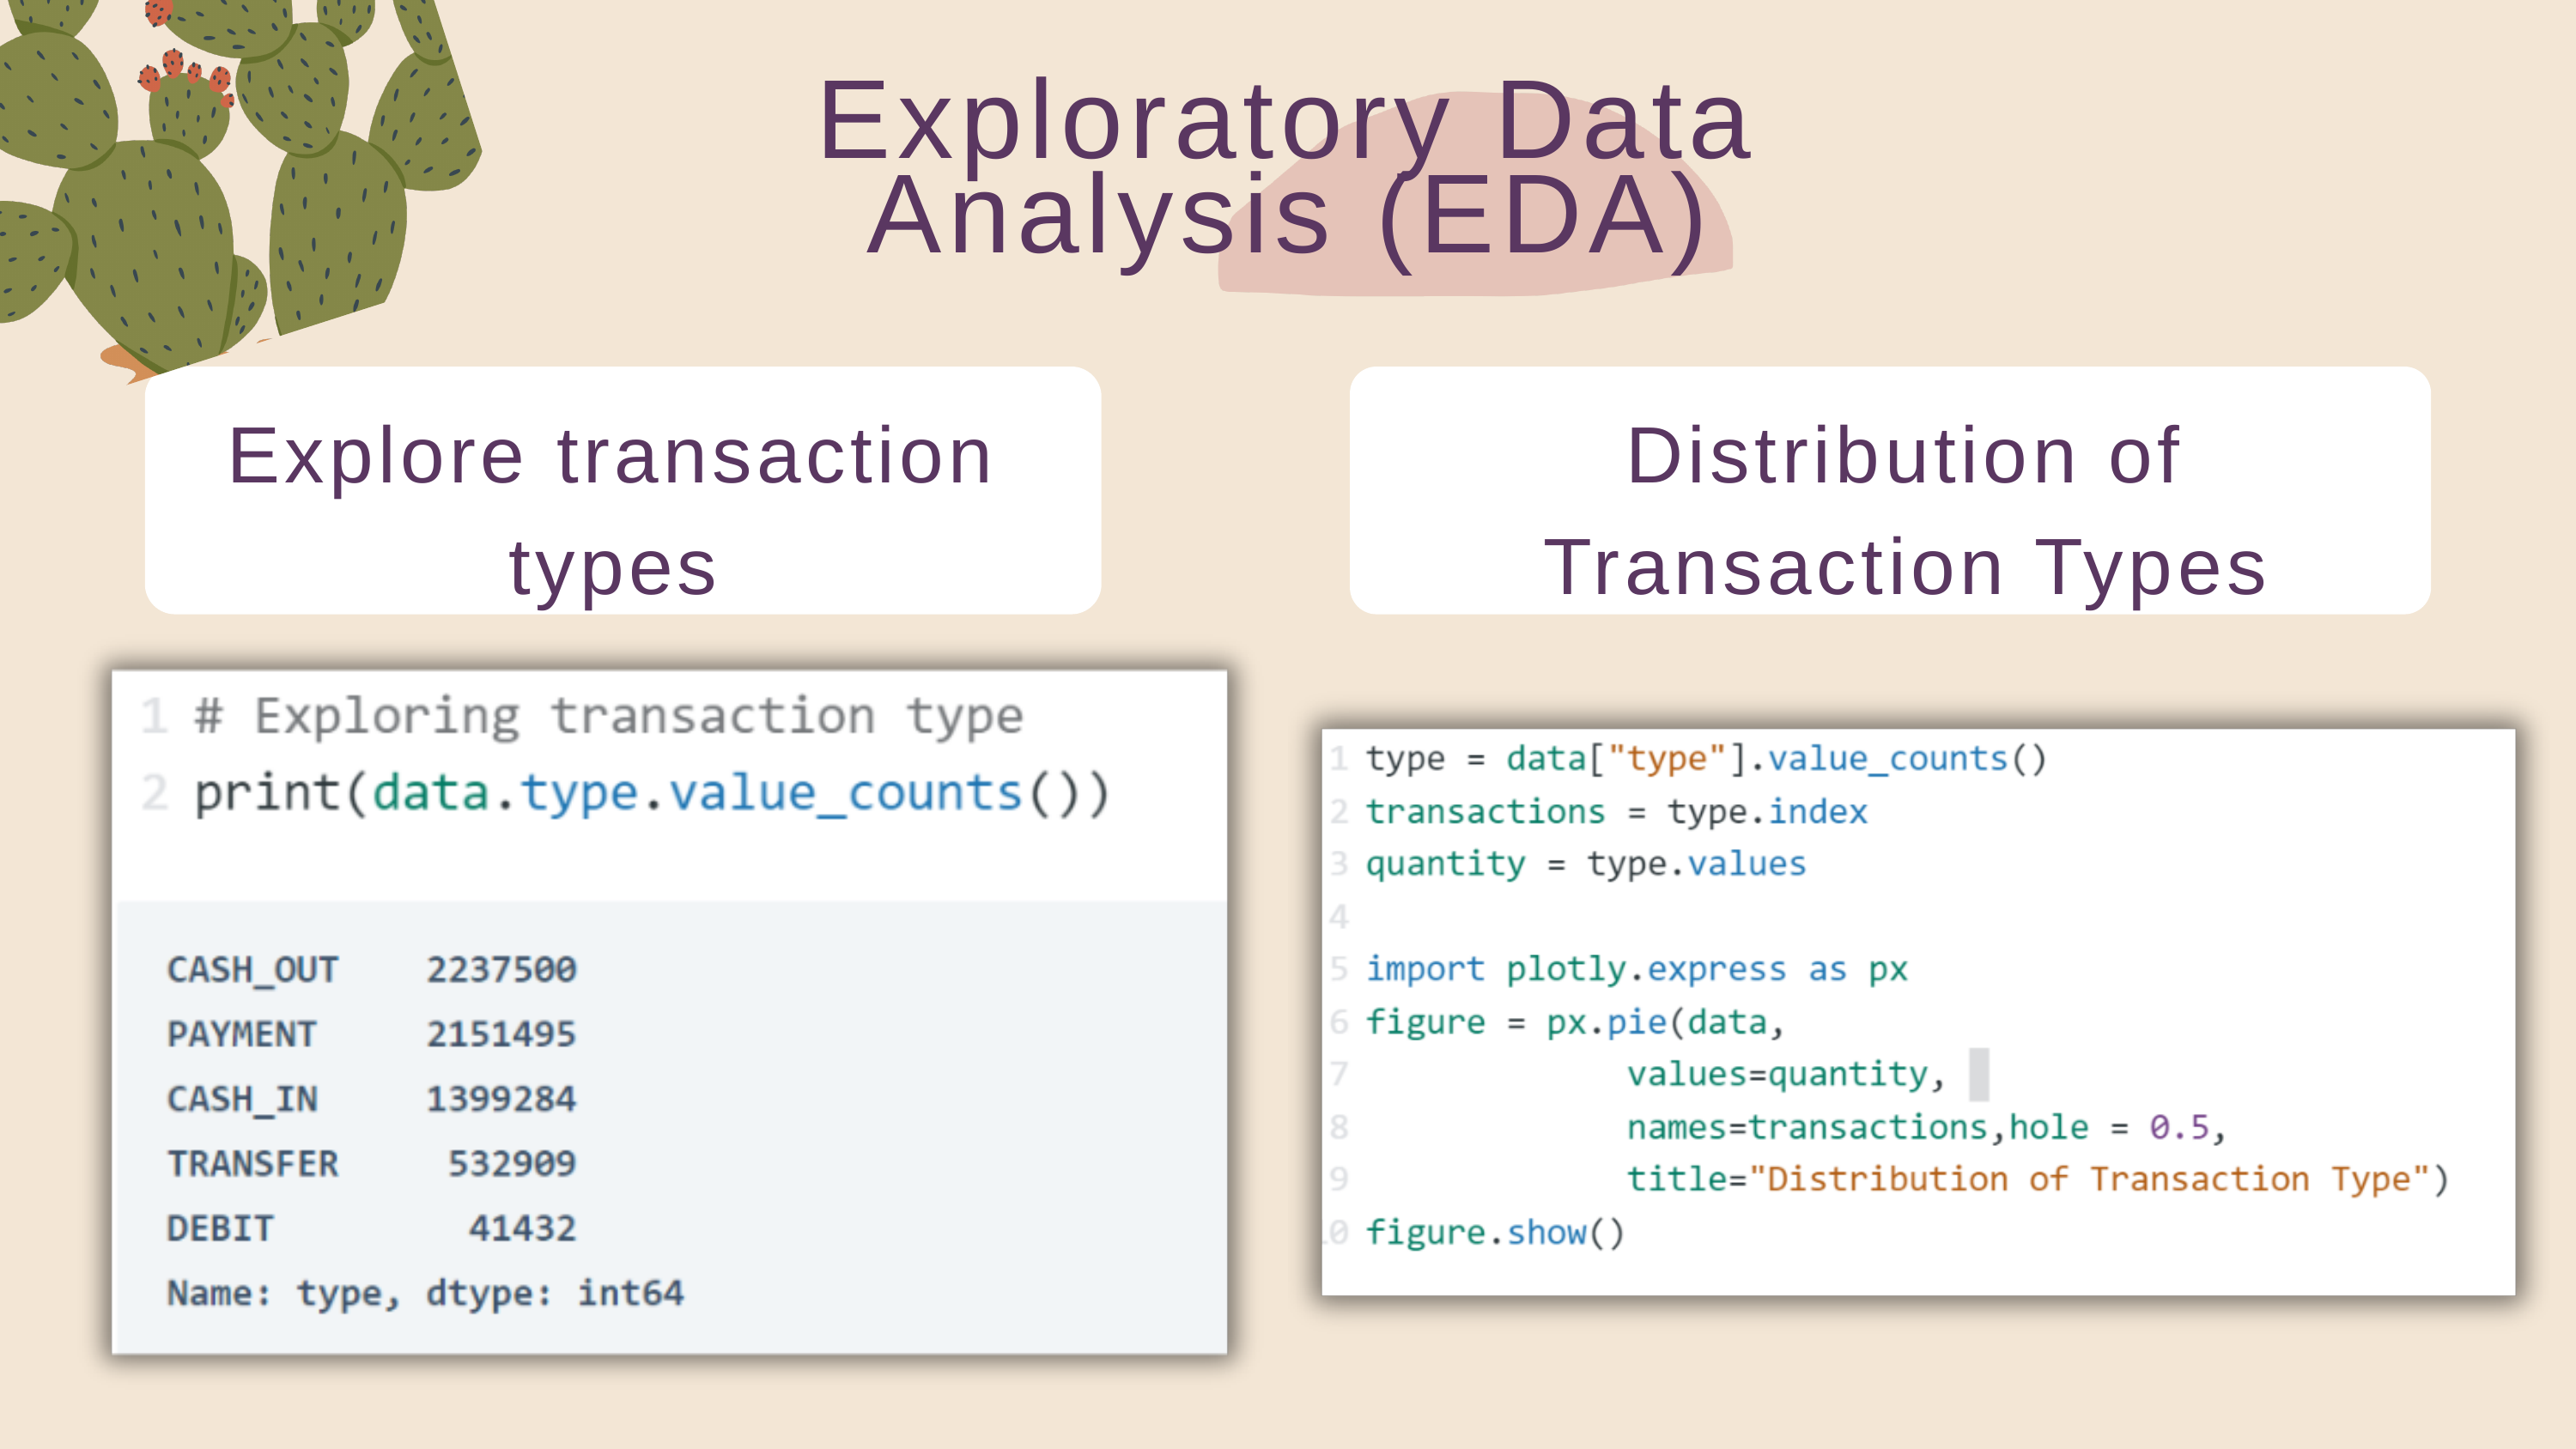

Exploratory Data Analysis (EDA)

Explore transaction types
Distribution of Transaction Types